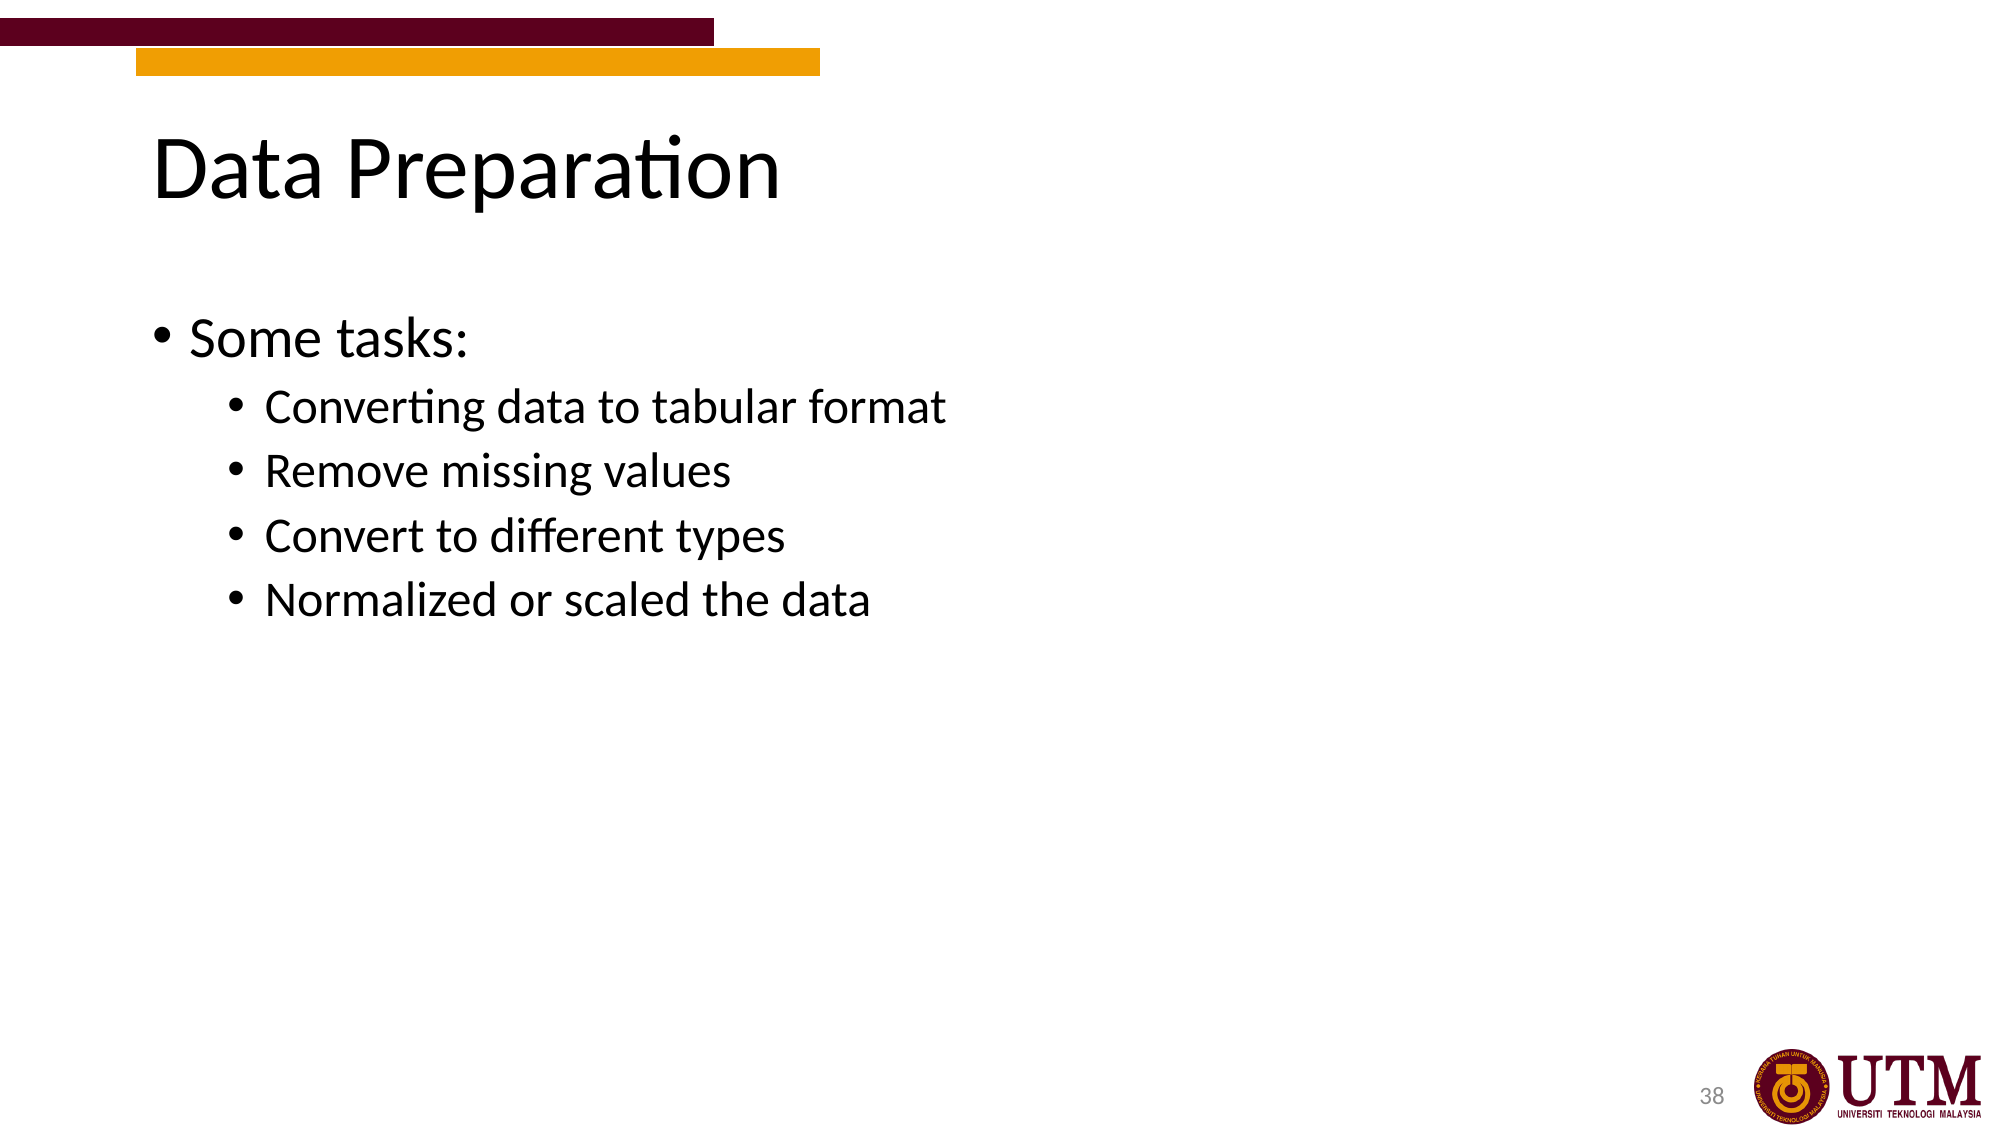

# Data Preparation
Some tasks:
Converting data to tabular format
Remove missing values
Convert to different types
Normalized or scaled the data
38